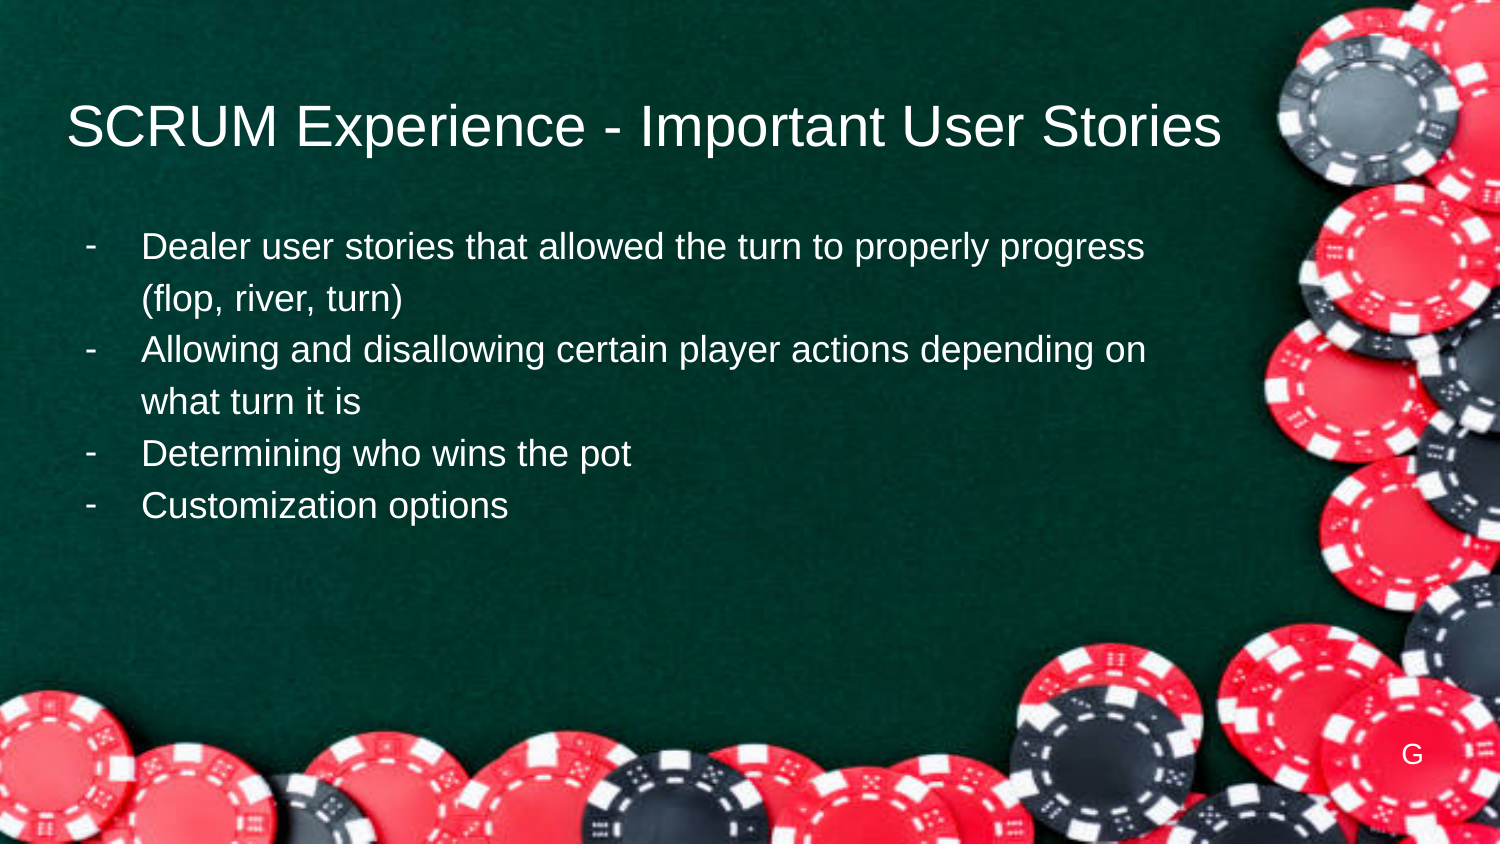

# SCRUM Experience - Important User Stories
Dealer user stories that allowed the turn to properly progress (flop, river, turn)
Allowing and disallowing certain player actions depending on what turn it is
Determining who wins the pot
Customization options
G